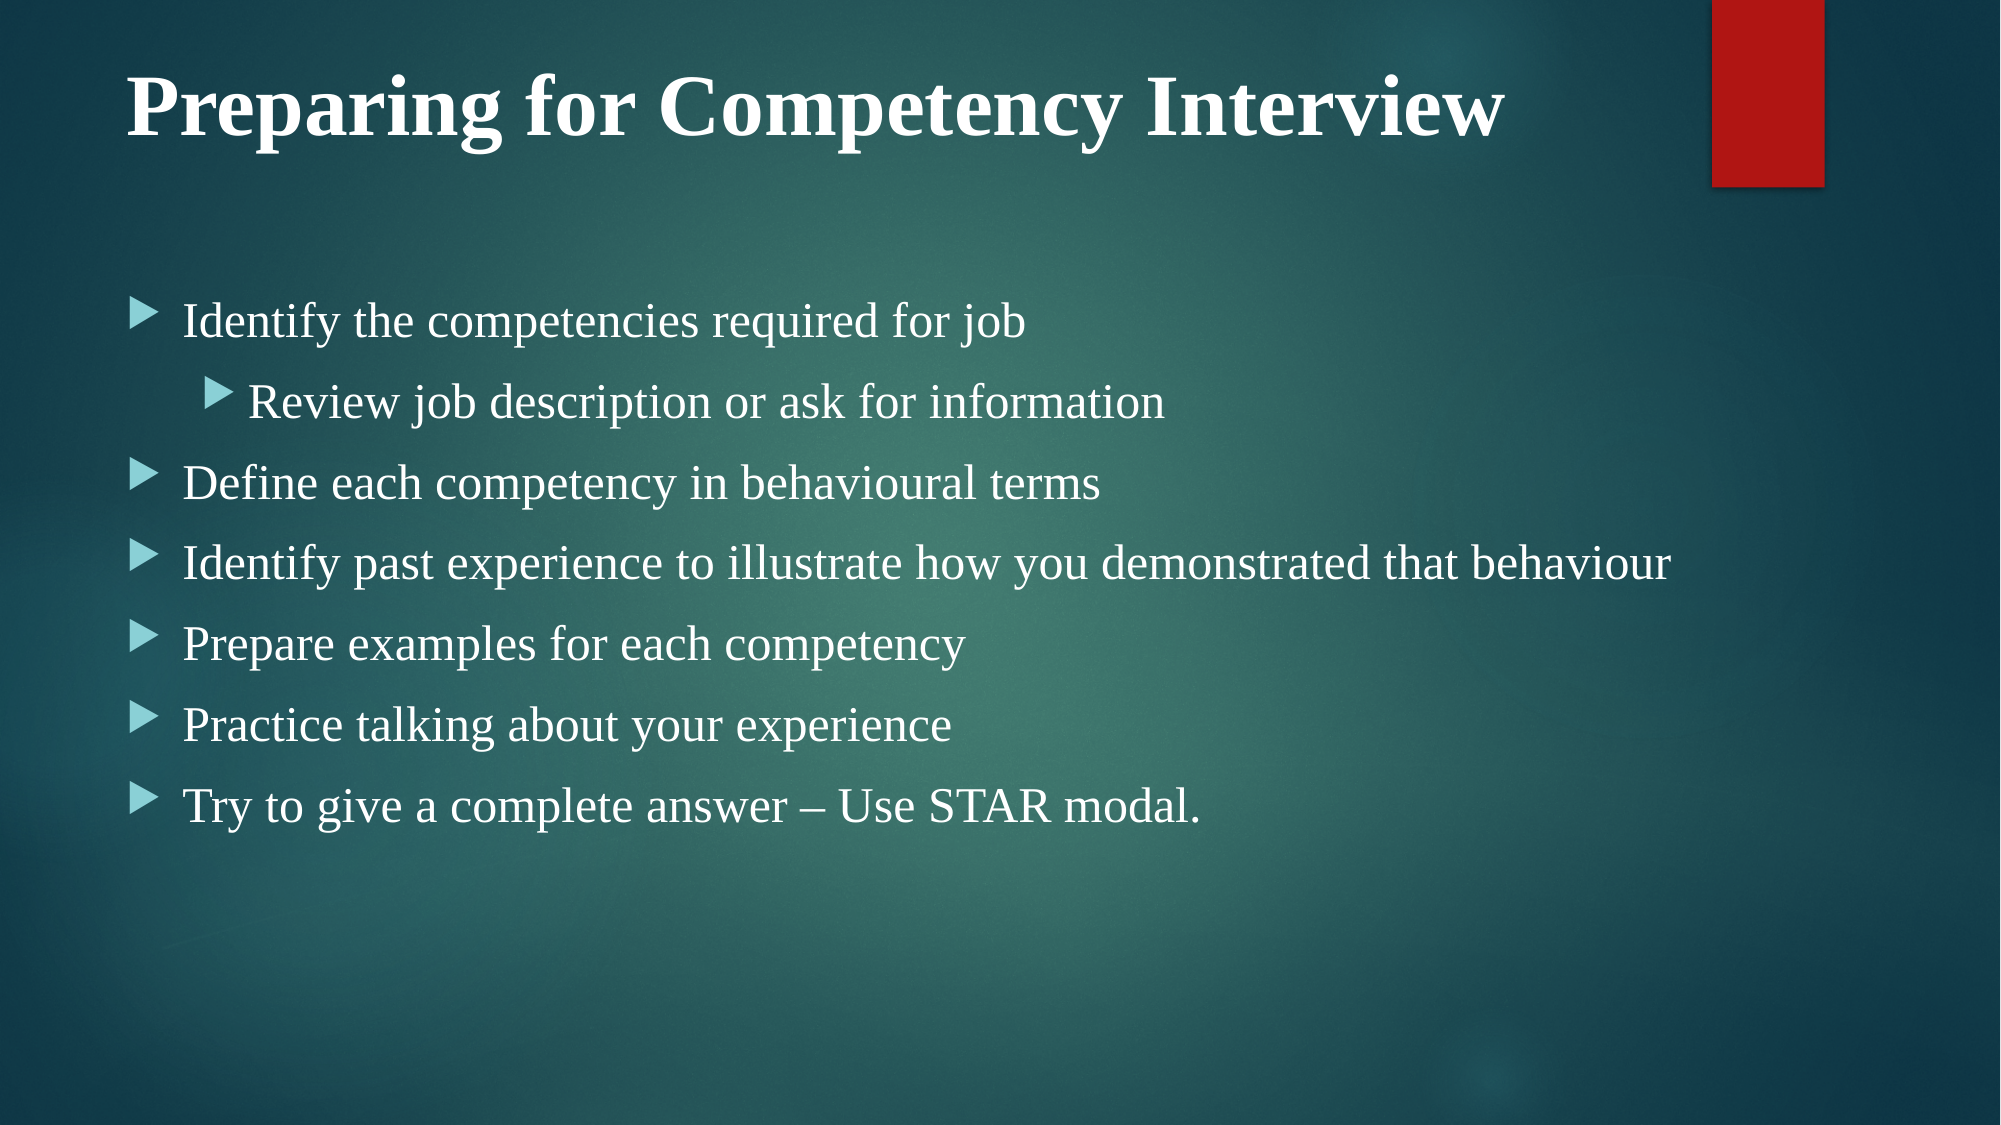

# Preparing for Competency Interview
Identify the competencies required for job
Review job description or ask for information
Define each competency in behavioural terms
Identify past experience to illustrate how you demonstrated that behaviour
Prepare examples for each competency
Practice talking about your experience
Try to give a complete answer – Use STAR modal.